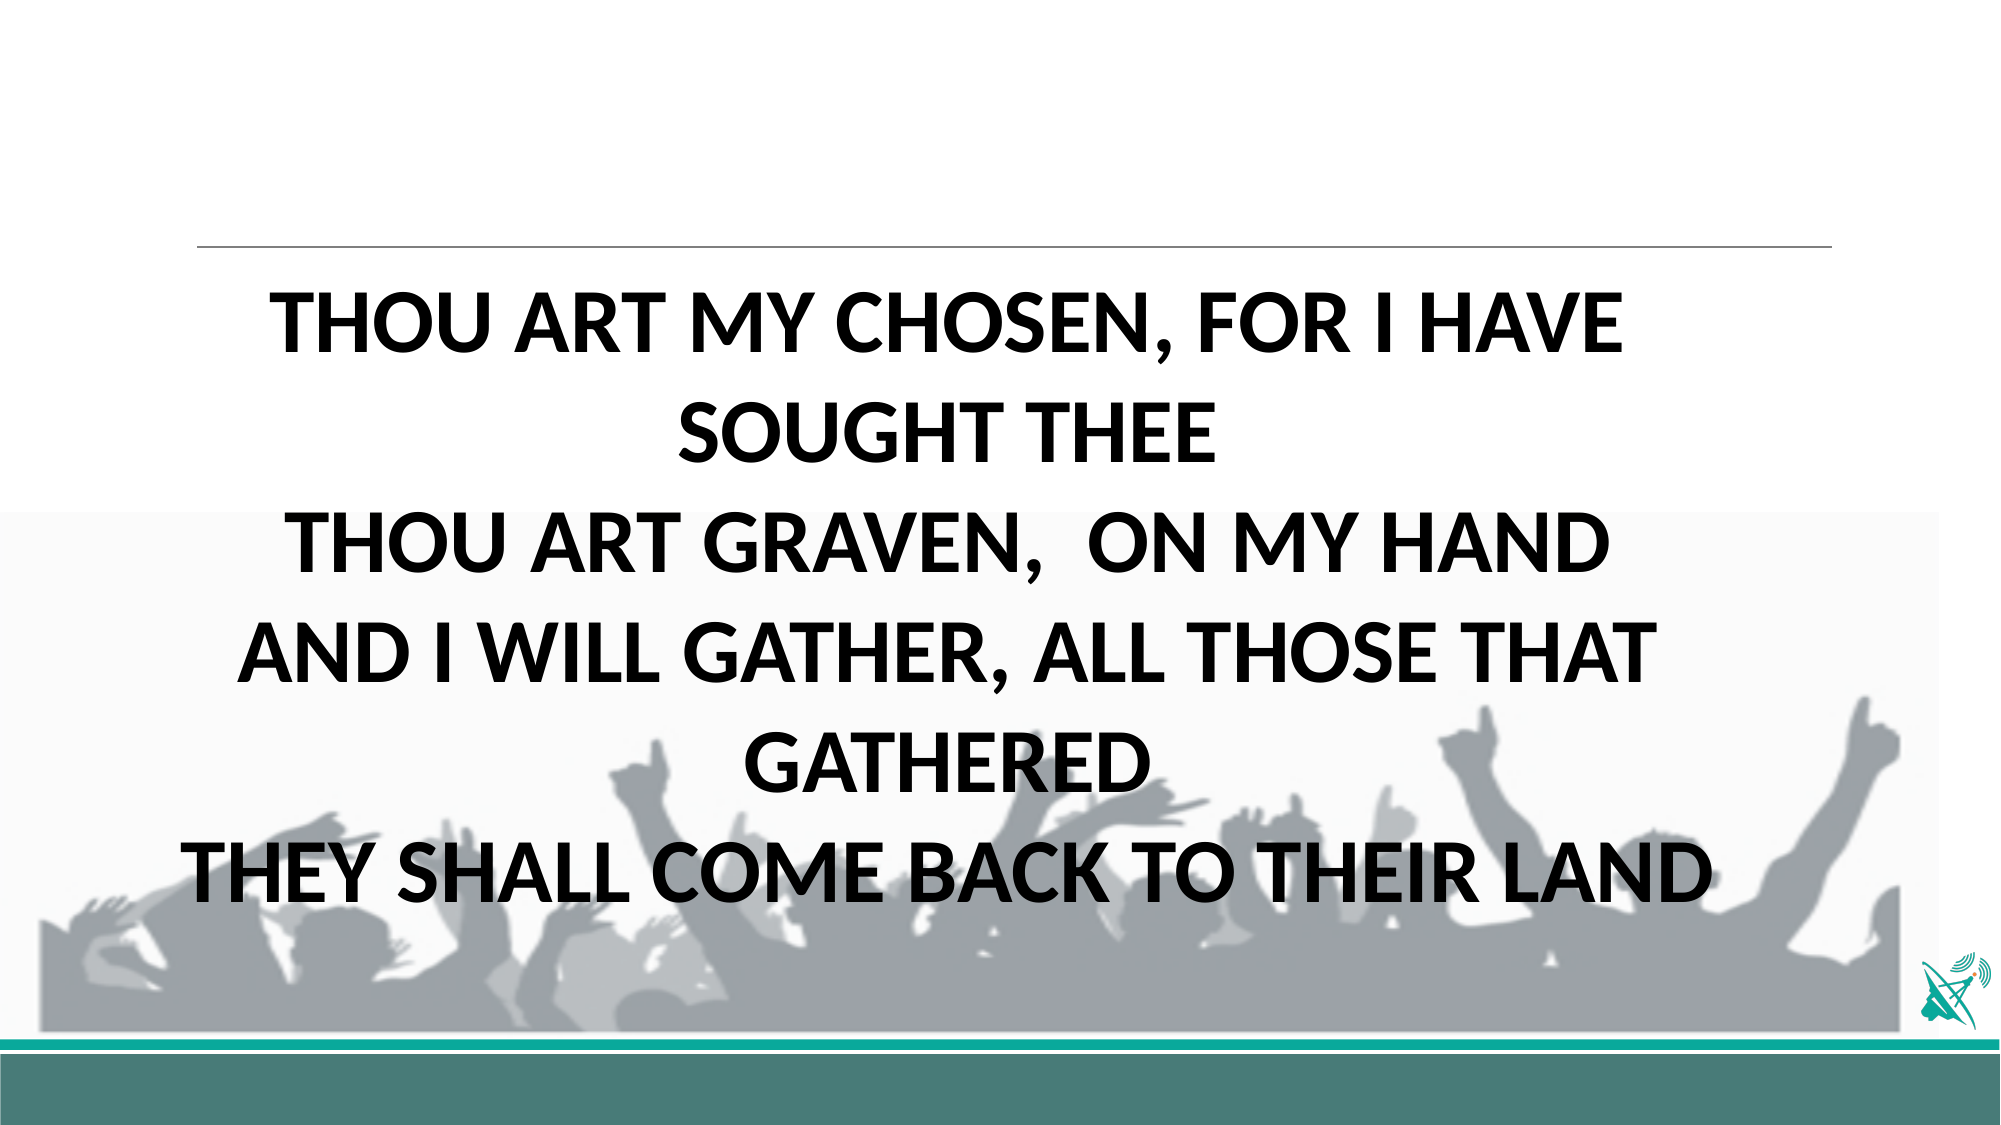

THOU ART MY CHOSEN, FOR I HAVE SOUGHT THEE
THOU ART GRAVEN,  ON MY HAND
AND I WILL GATHER, ALL THOSE THAT GATHERED
THEY SHALL COME BACK TO THEIR LAND